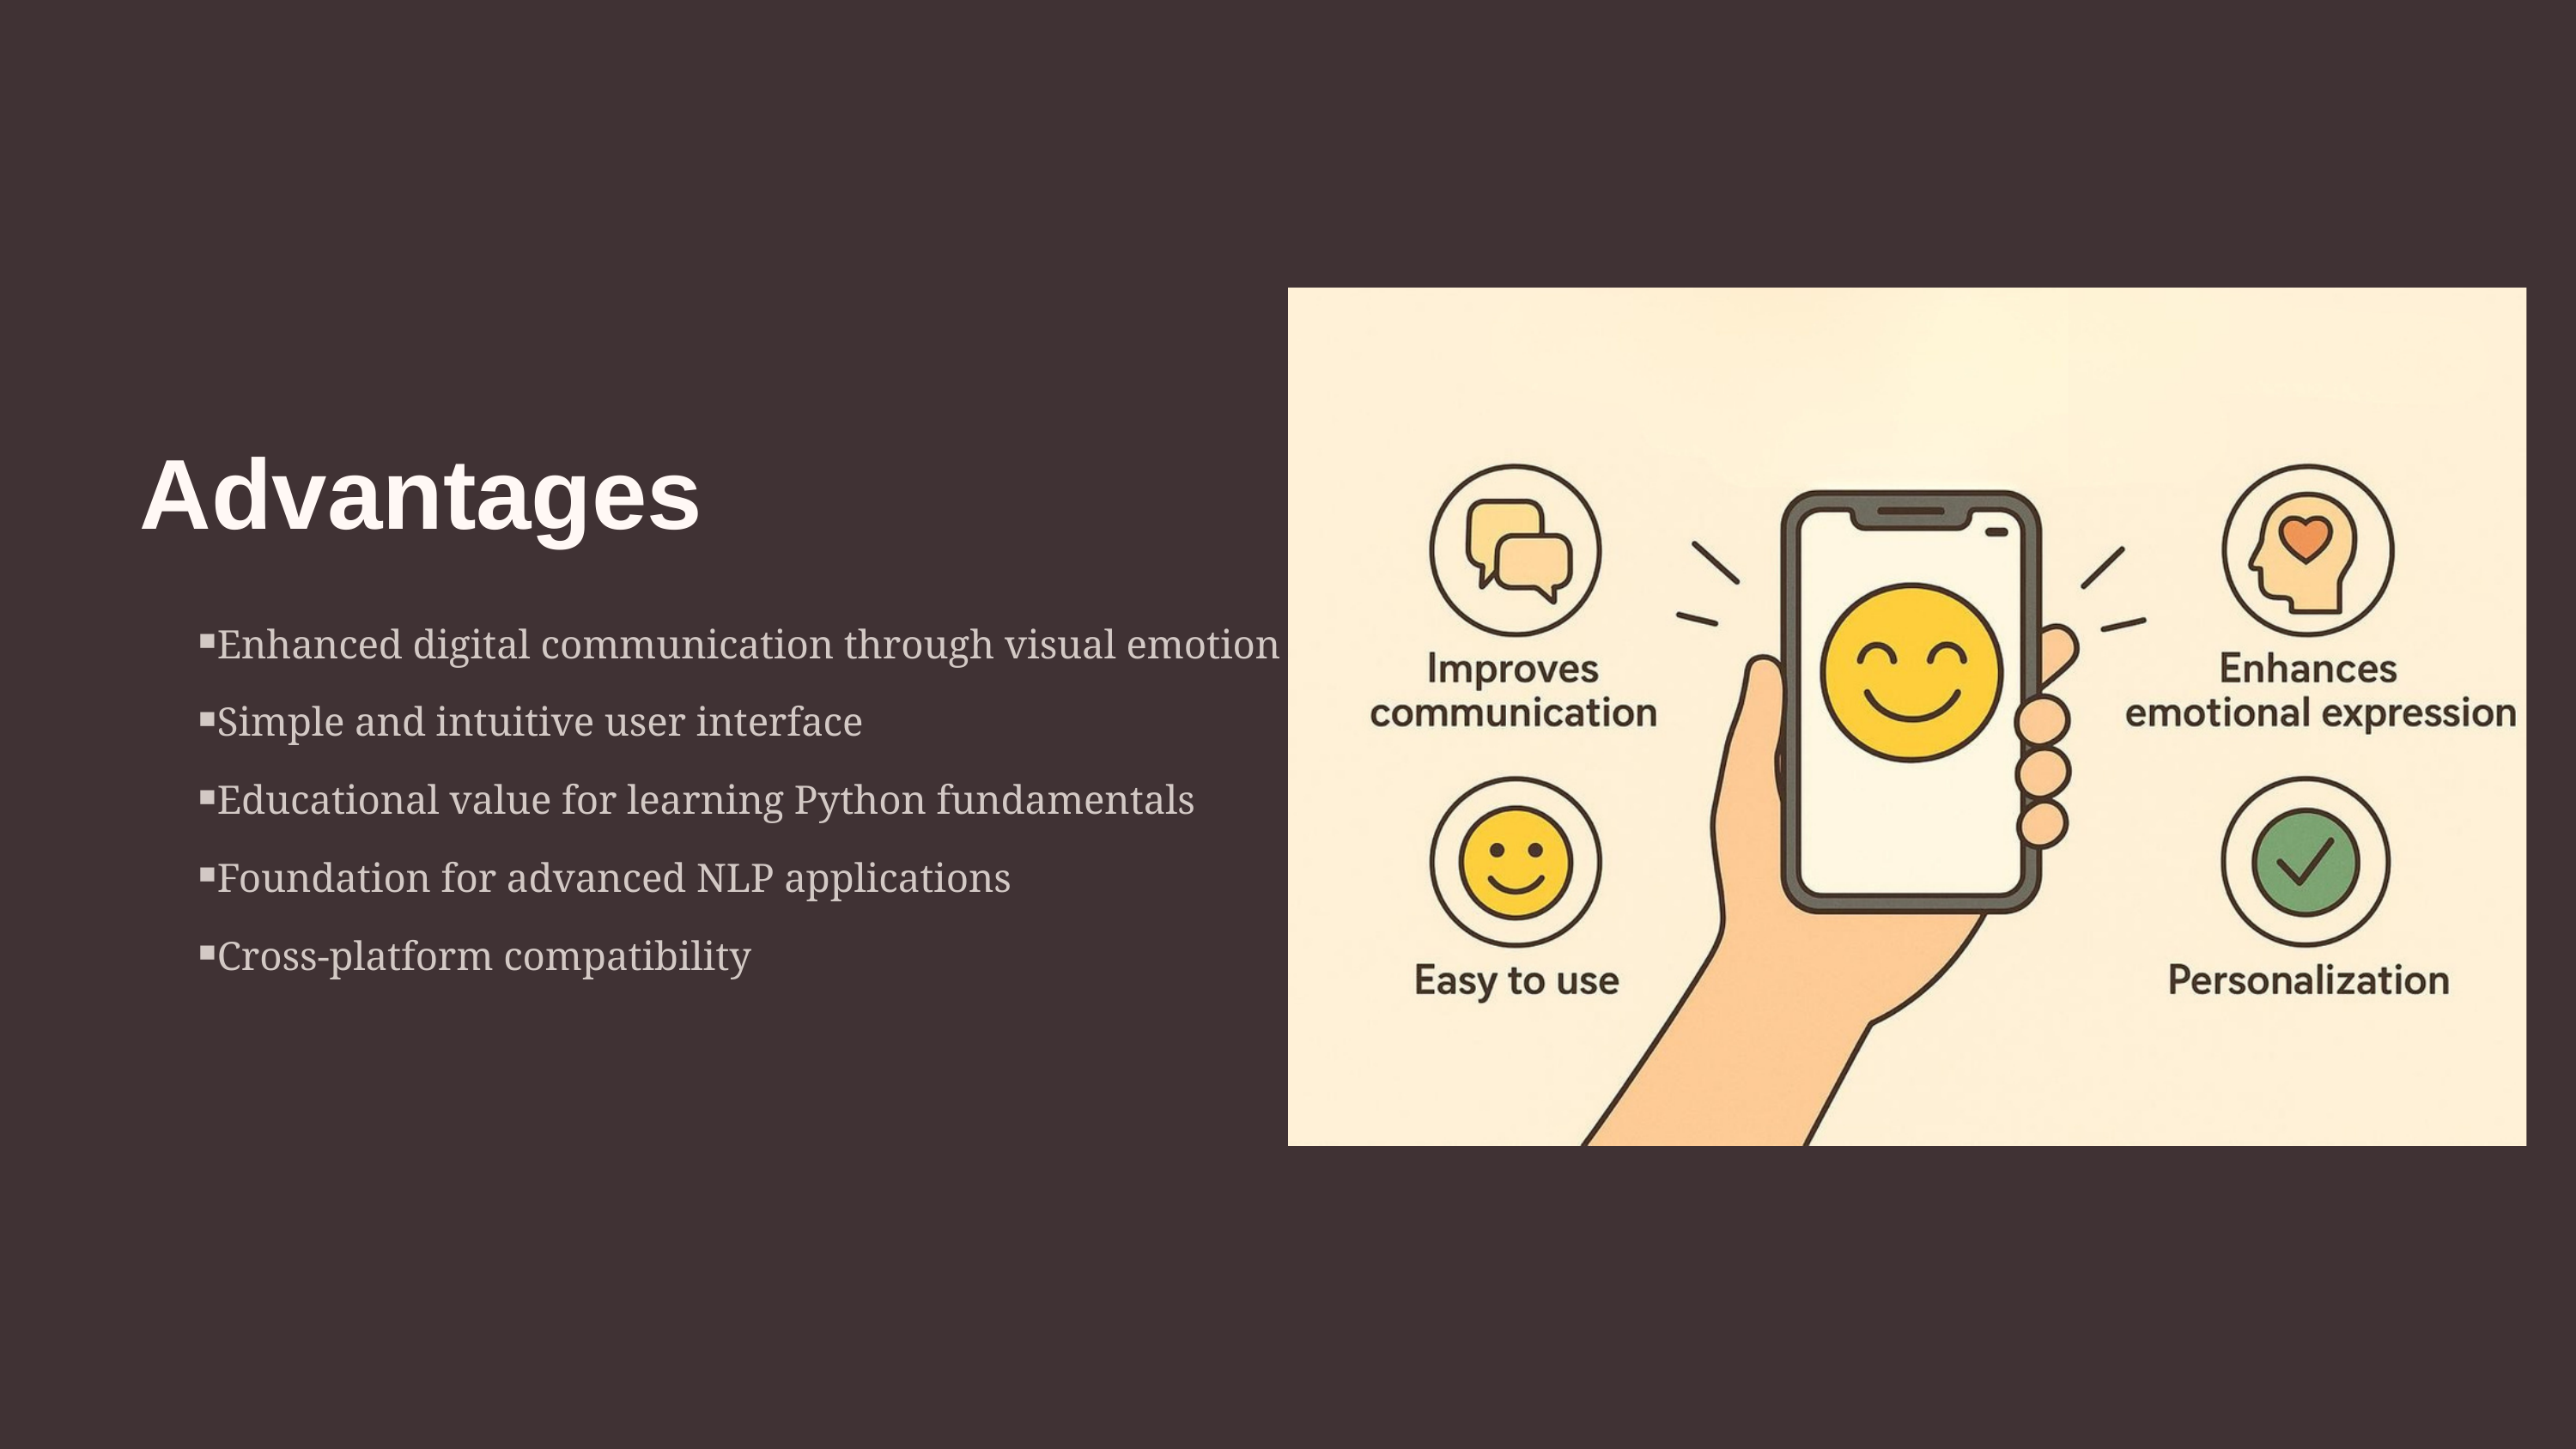

Advantages
Enhanced digital communication through visual emotion
Simple and intuitive user interface
Educational value for learning Python fundamentals
Foundation for advanced NLP applications
Cross-platform compatibility